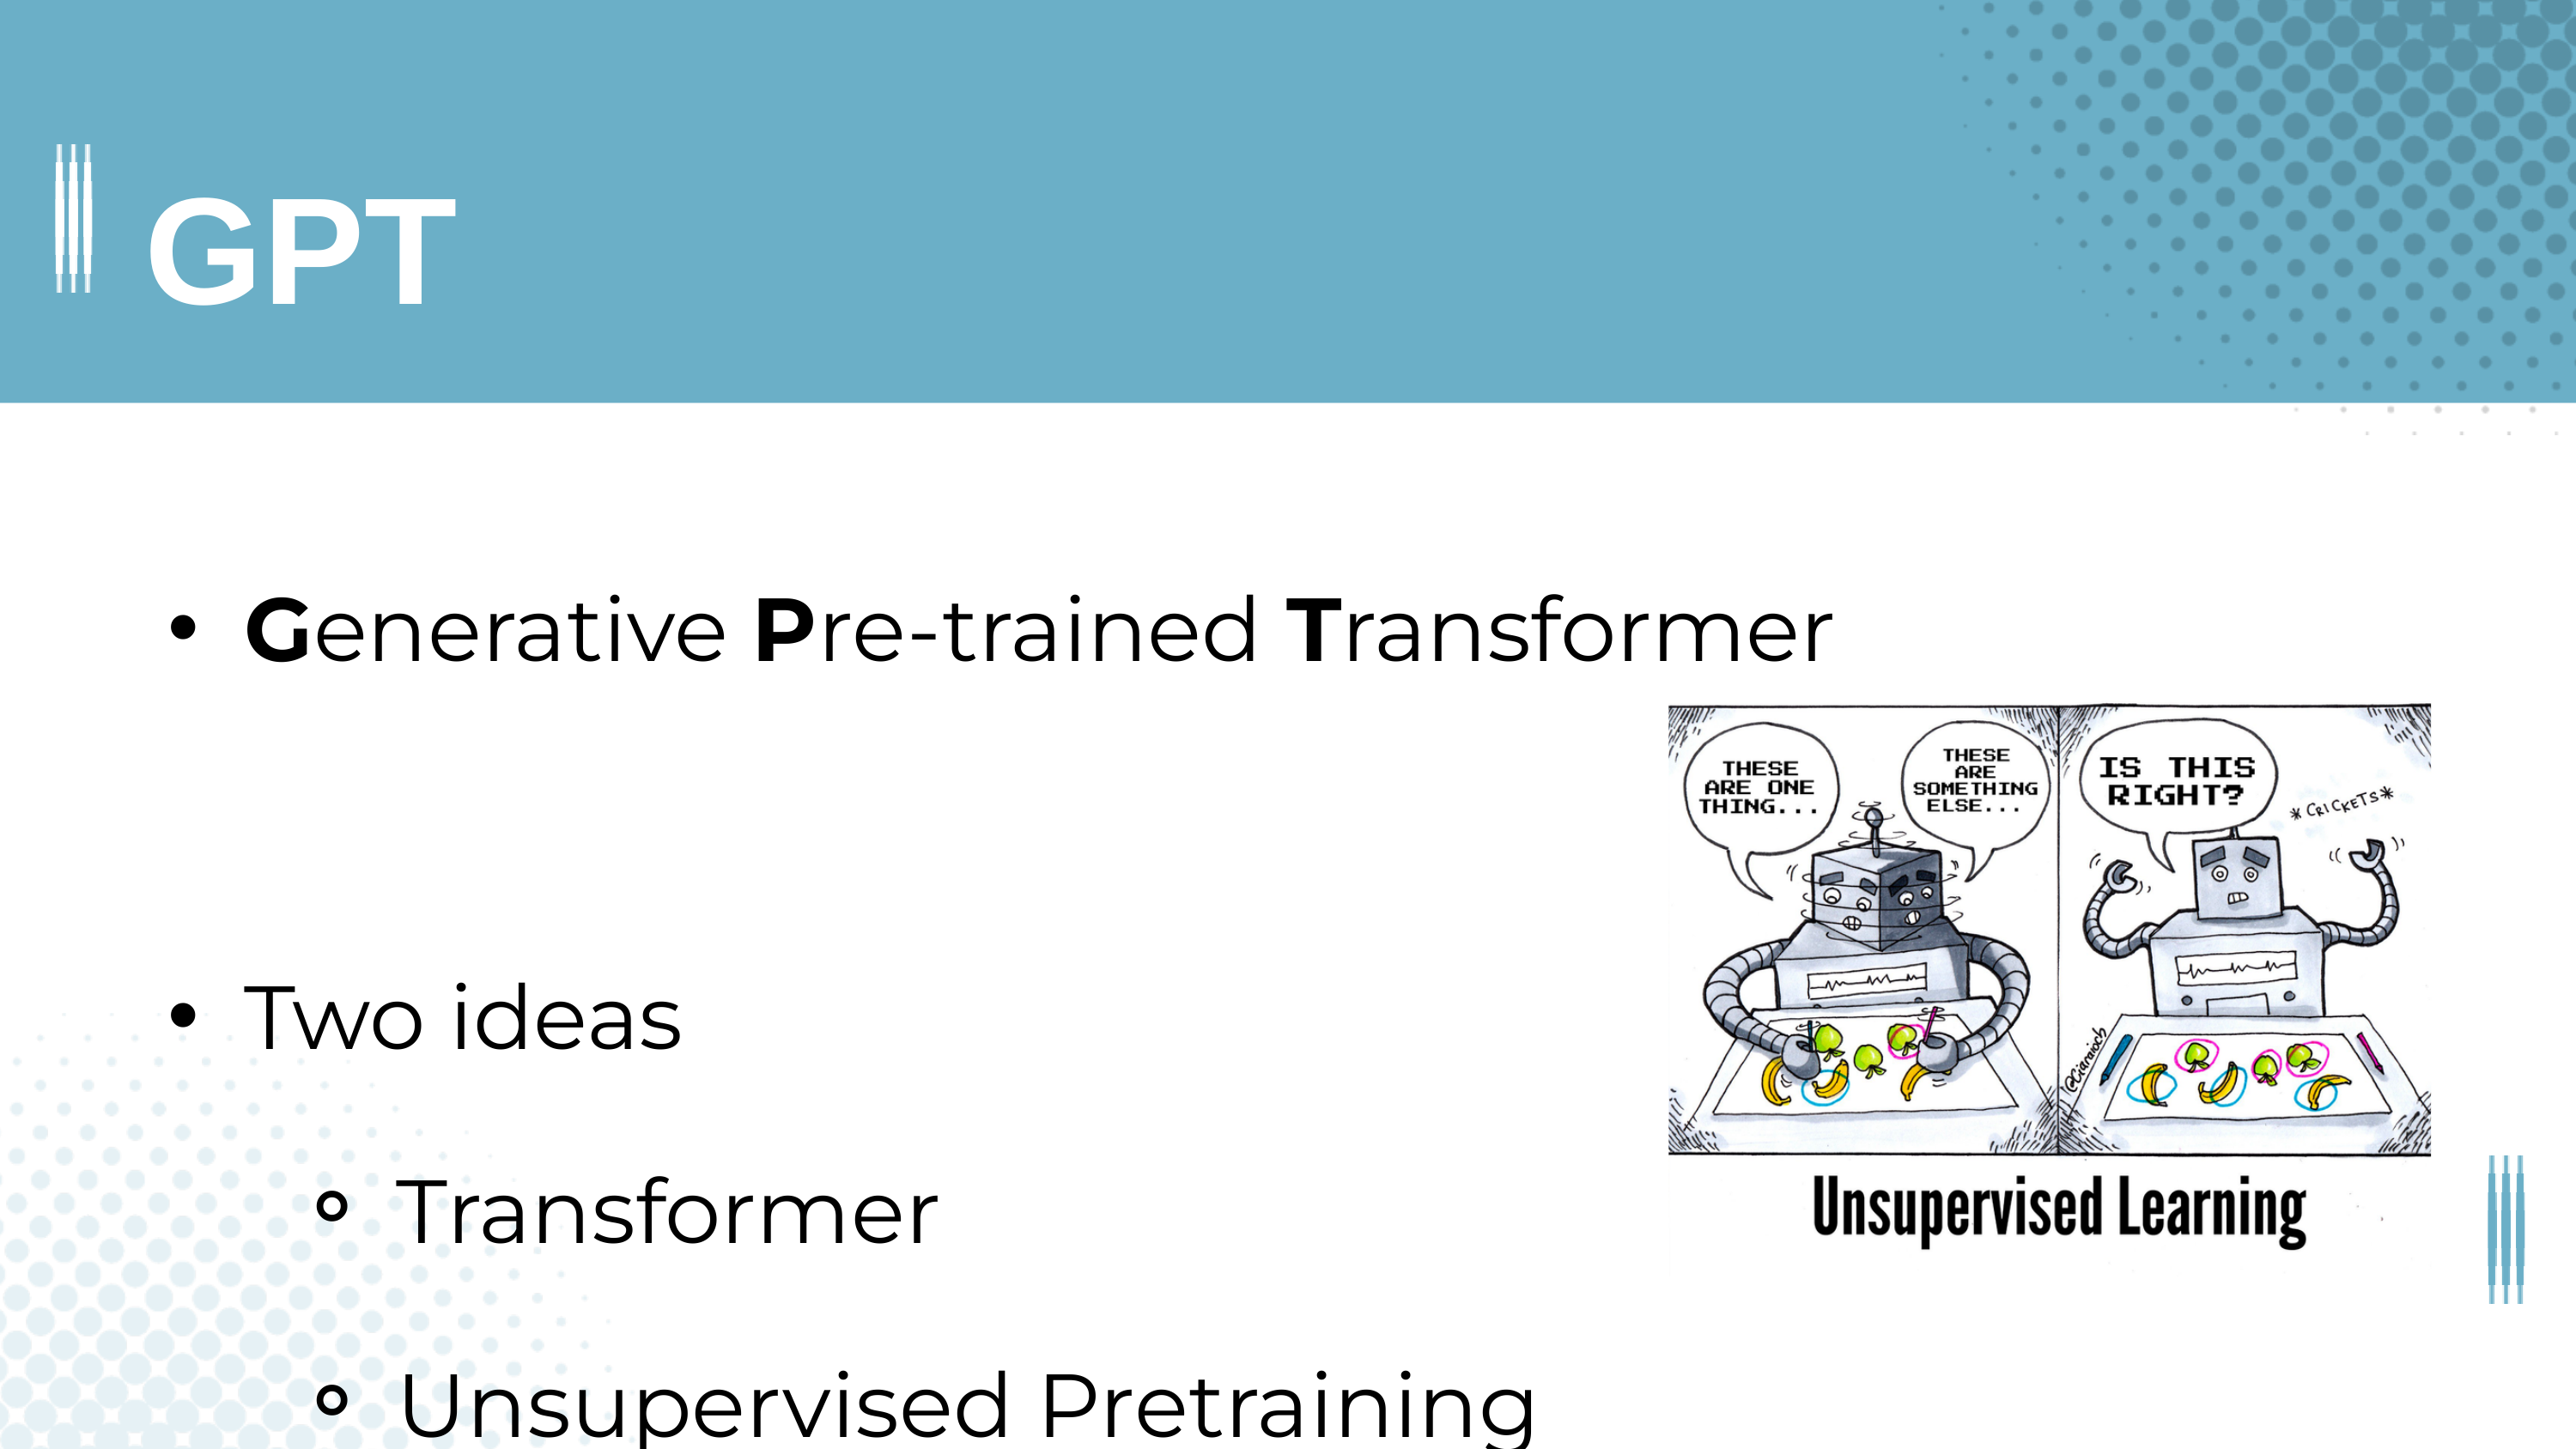

GPT

Generative Pre-trained Transformer

Two ideas
Transformer
Unsupervised Pretraining